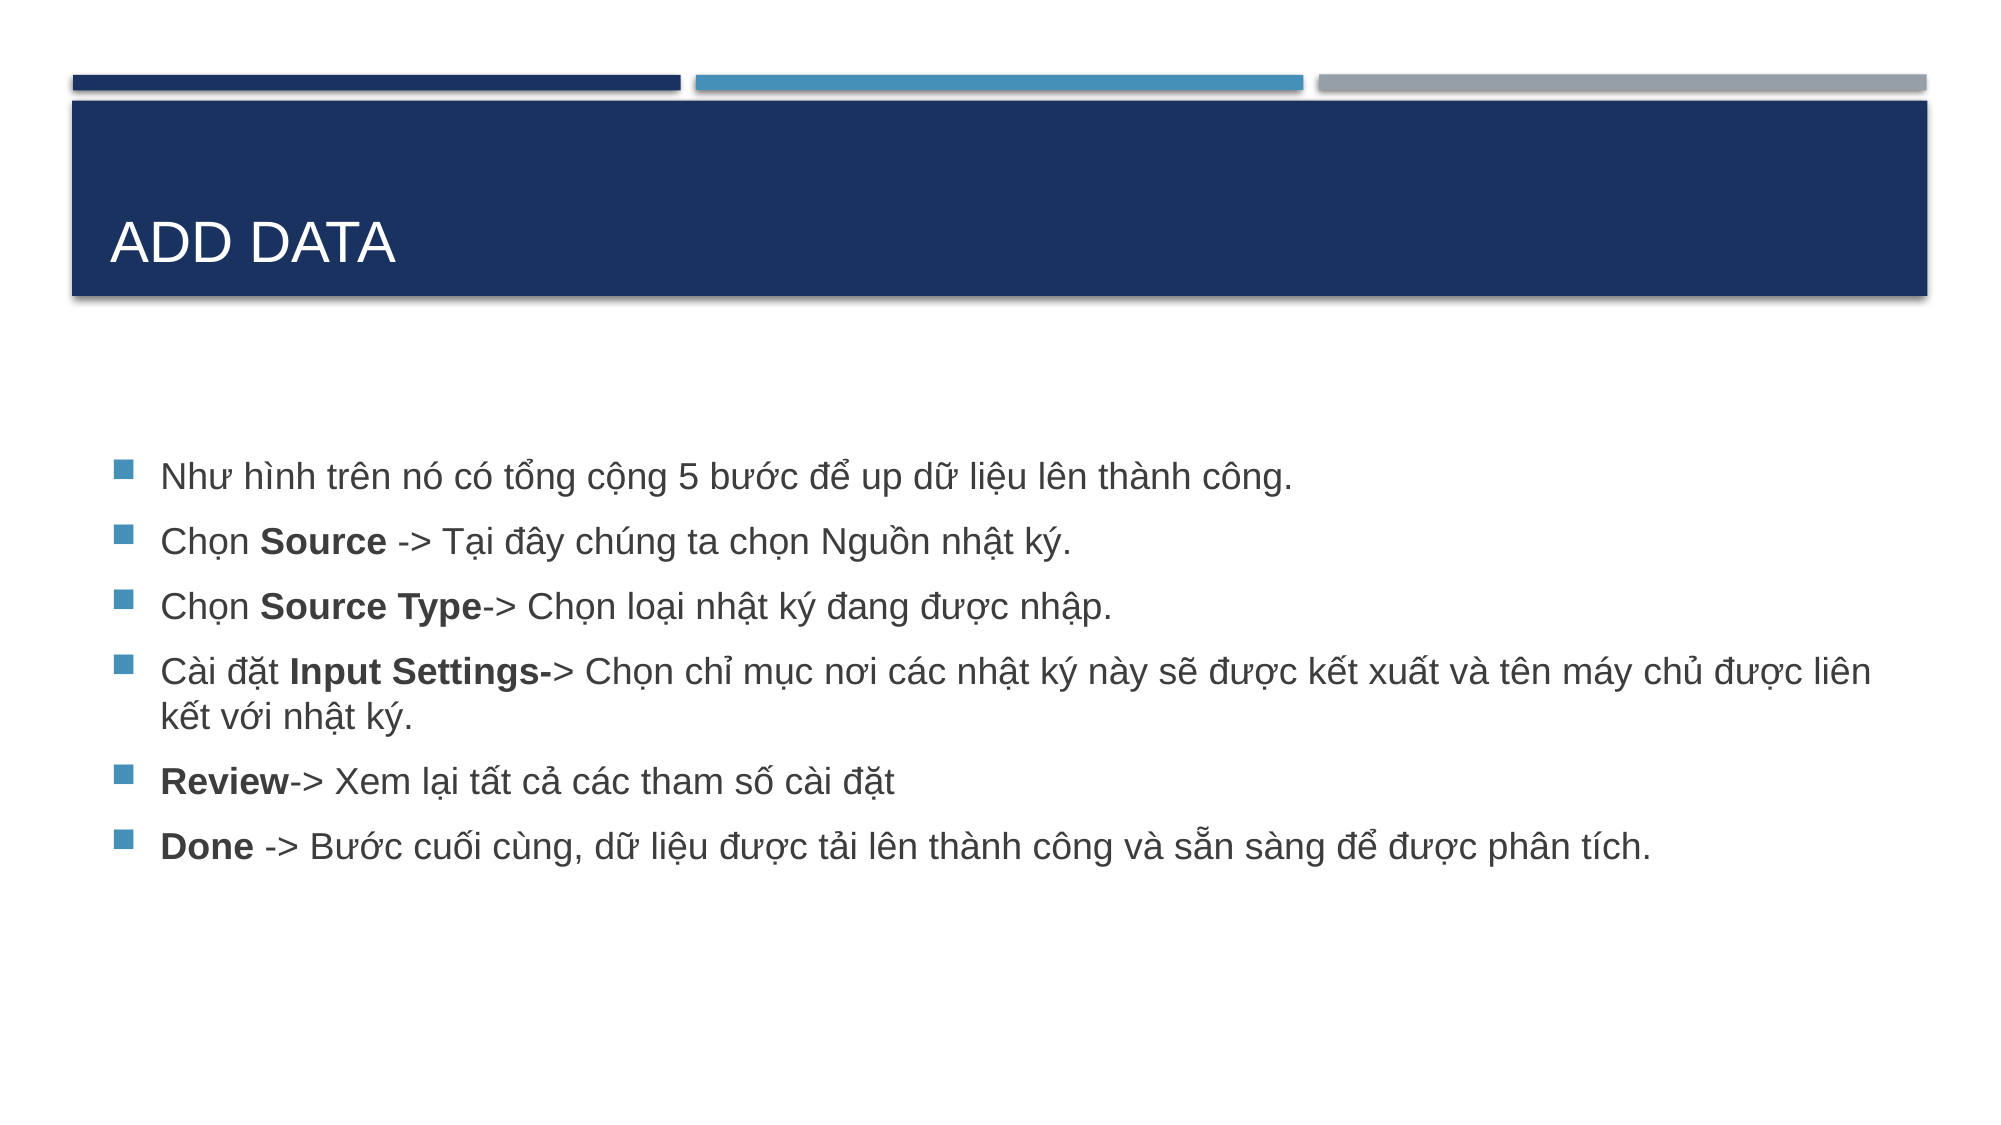

# ADD DATA
Như hình trên nó có tổng cộng 5 bước để up dữ liệu lên thành công.
Chọn Source -> Tại đây chúng ta chọn Nguồn nhật ký.
Chọn Source Type-> Chọn loại nhật ký đang được nhập.
Cài đặt Input Settings-> Chọn chỉ mục nơi các nhật ký này sẽ được kết xuất và tên máy chủ được liên kết với nhật ký.
Review-> Xem lại tất cả các tham số cài đặt
Done -> Bước cuối cùng, dữ liệu được tải lên thành công và sẵn sàng để được phân tích.